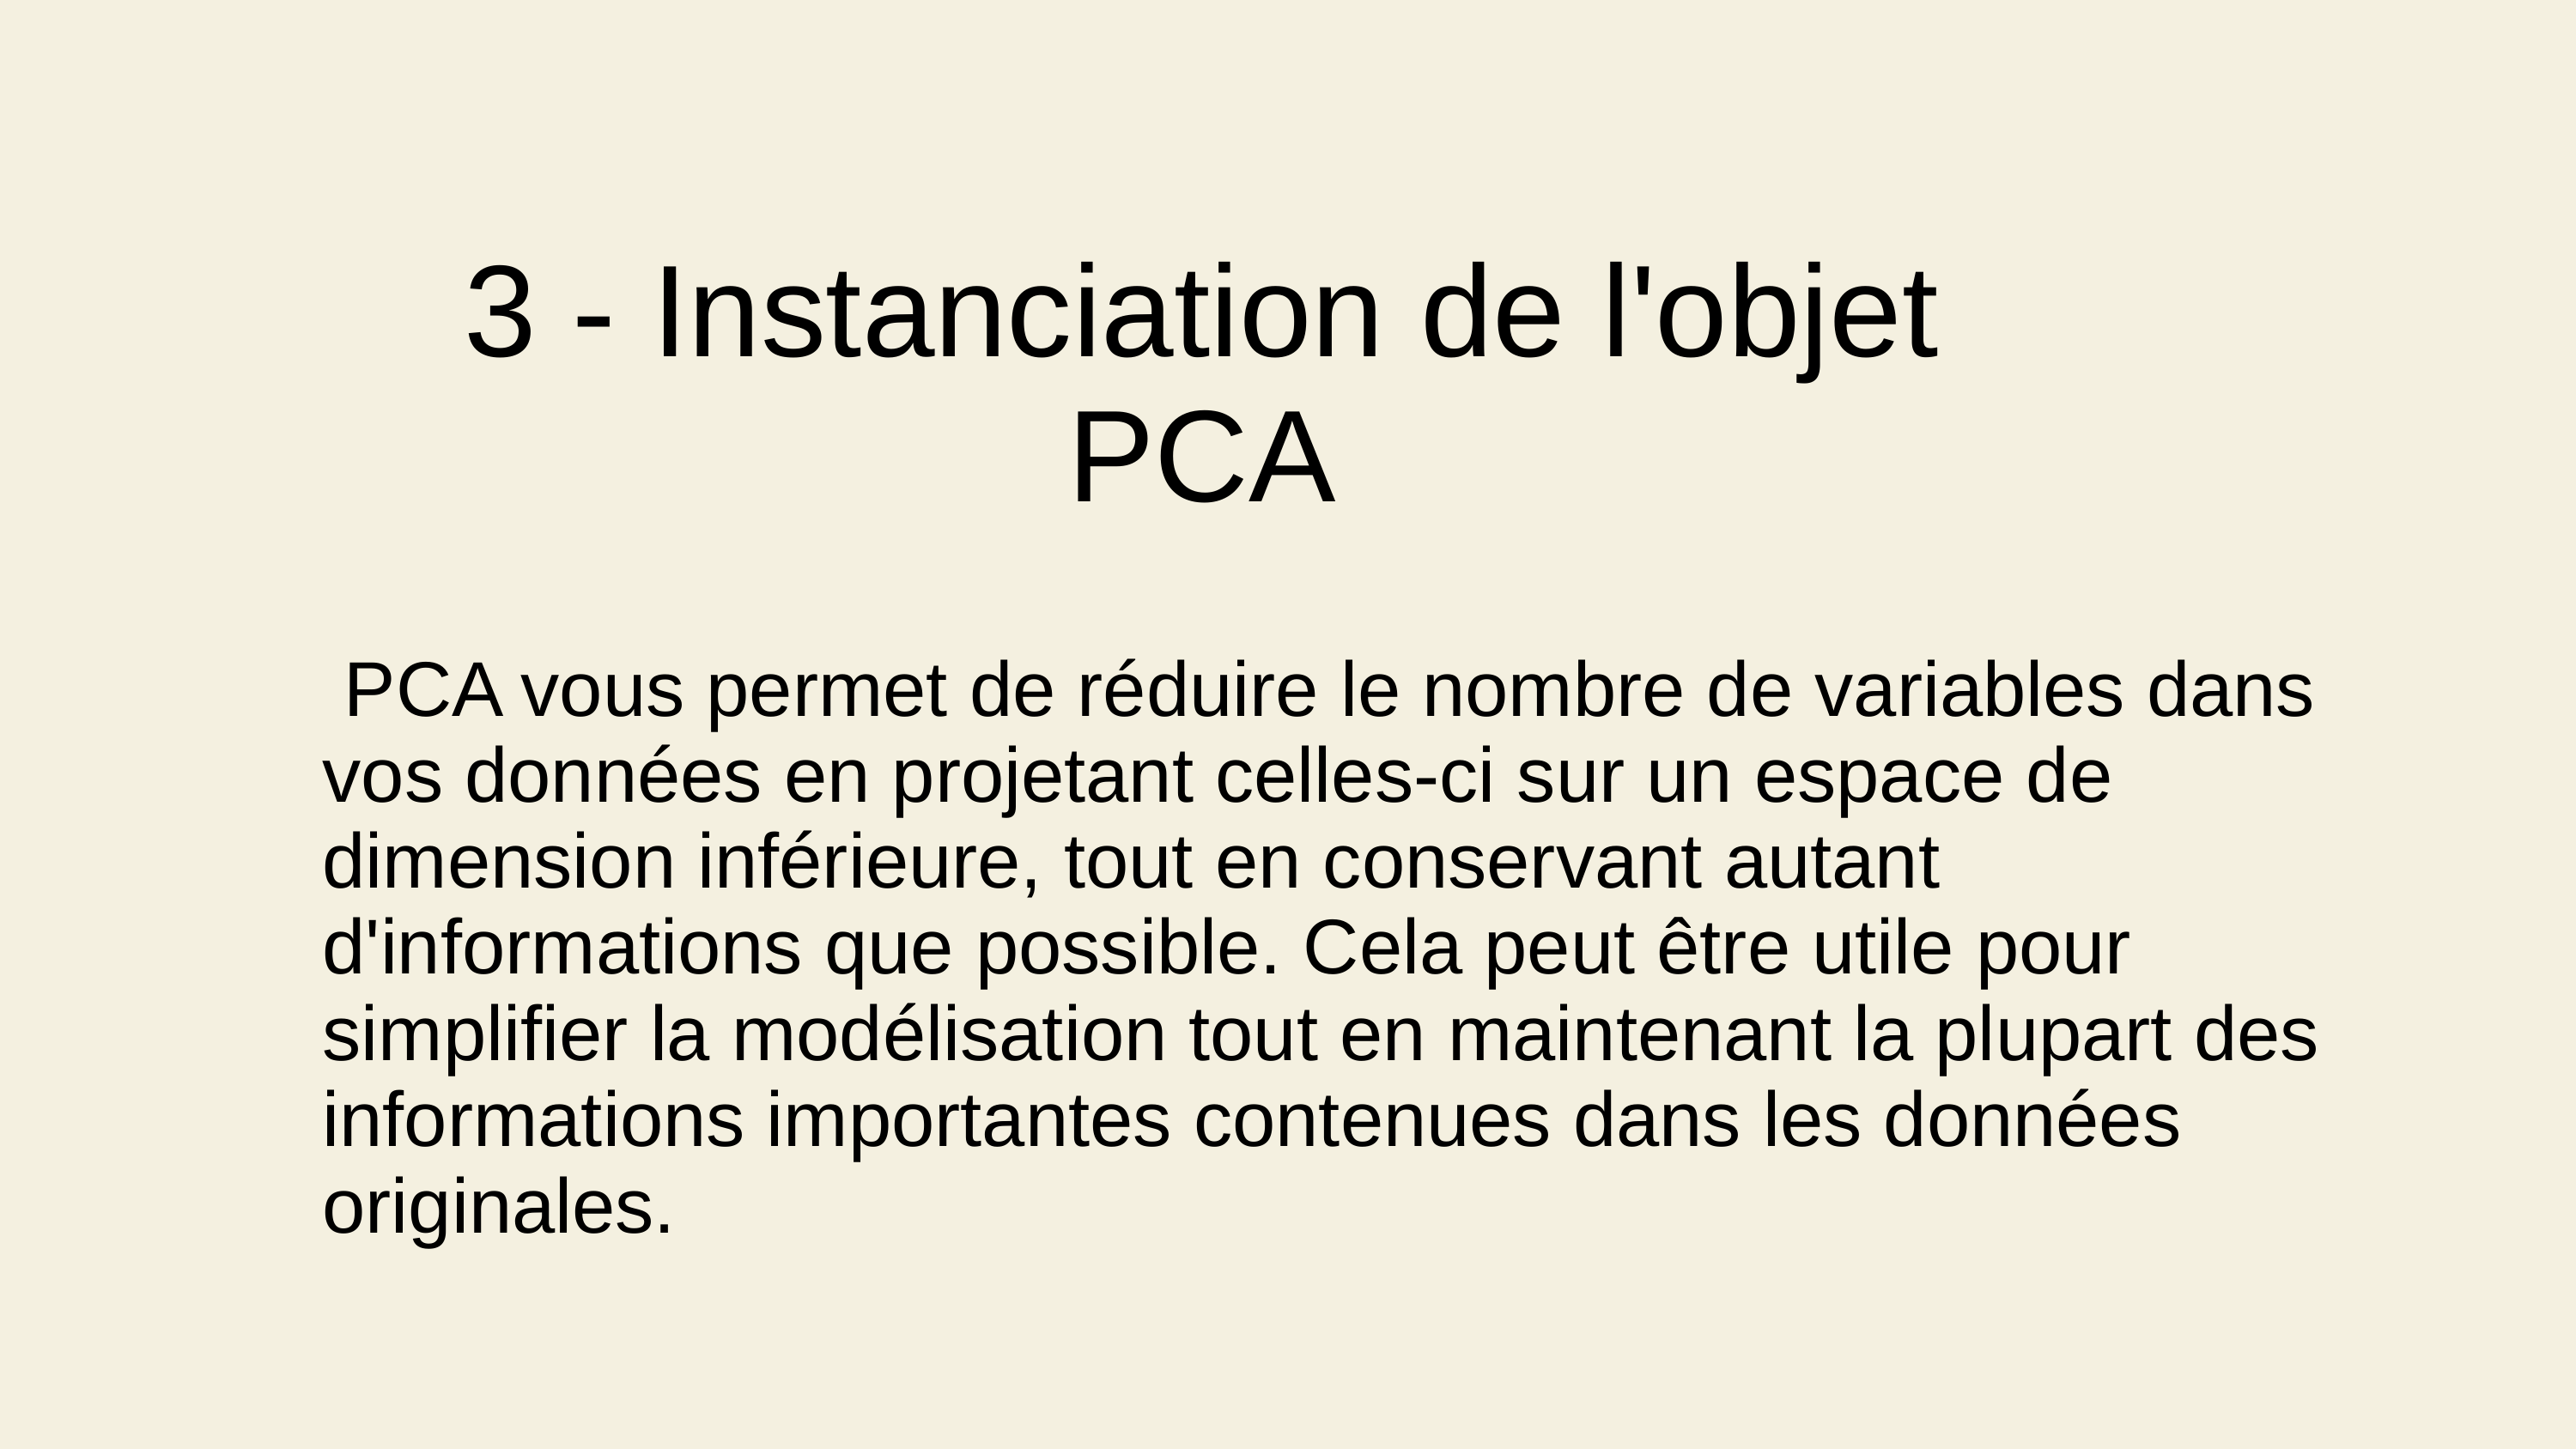

3 - Instanciation de l'objet PCA
 PCA vous permet de réduire le nombre de variables dans vos données en projetant celles-ci sur un espace de dimension inférieure, tout en conservant autant d'informations que possible. Cela peut être utile pour simplifier la modélisation tout en maintenant la plupart des informations importantes contenues dans les données originales.